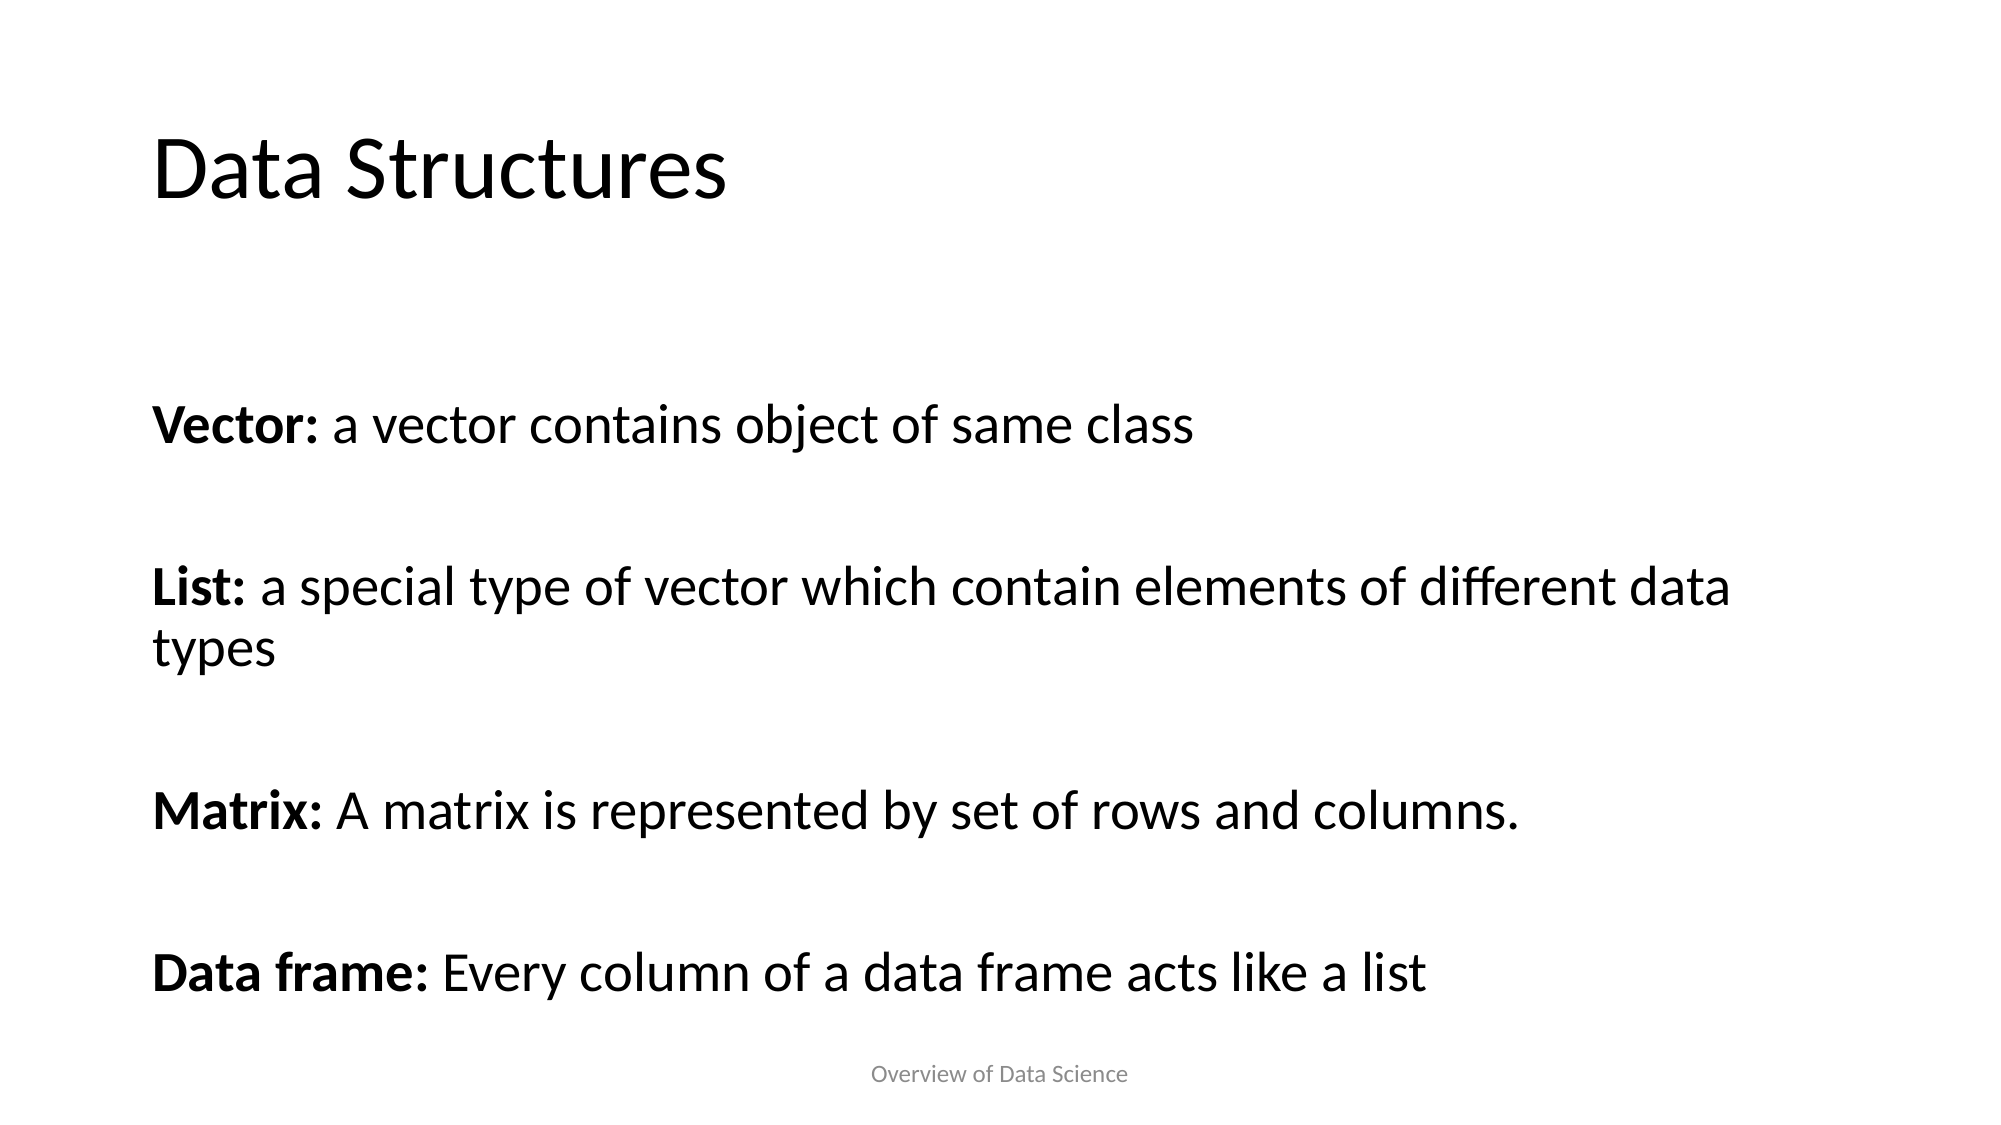

# Data Structures

Vector: a vector contains object of same class

List: a special type of vector which contain elements of different data types

Matrix: A matrix is represented by set of rows and columns.

Data frame: Every column of a data frame acts like a list
Overview of Data Science